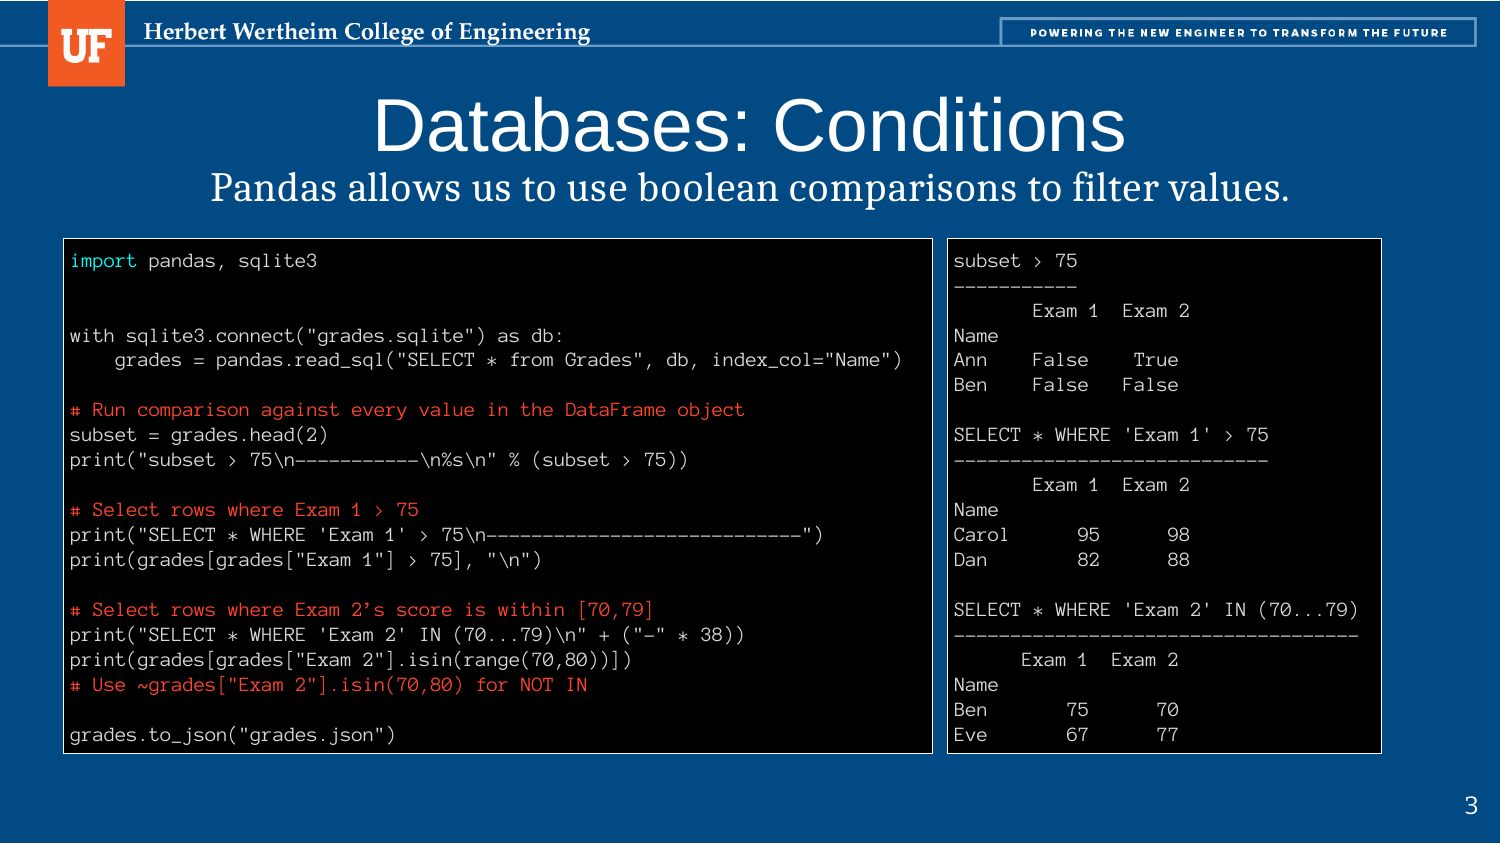

# Databases: Conditions
Pandas allows us to use boolean comparisons to filter values.
import pandas, sqlite3

with sqlite3.connect("grades.sqlite") as db:
    grades = pandas.read_sql("SELECT * from Grades", db, index_col="Name")

# Run comparison against every value in the DataFrame object
subset = grades.head(2)
print("subset > 75\n-----------\n%s\n" % (subset > 75))

# Select rows where Exam 1 > 75
print("SELECT * WHERE 'Exam 1' > 75\n----------------------------")
print(grades[grades["Exam 1"] > 75], "\n")

# Select rows where Exam 2’s score is within [70,79]
print("SELECT * WHERE 'Exam 2' IN (70...79)\n" + ("-" * 38))
print(grades[grades["Exam 2"].isin(range(70,80))])
# Use ~grades["Exam 2"].isin(70,80) for NOT IN

grades.to_json("grades.json")
subset > 75
-----------
       Exam 1  Exam 2
Name
Ann    False    True
Ben    False   False

SELECT * WHERE 'Exam 1' > 75
----------------------------
       Exam 1  Exam 2
Name
Carol      95      98
Dan        82      88

SELECT * WHERE 'Exam 2' IN (70...79)
------------------------------------
      Exam 1  Exam 2
Name
Ben       75      70
Eve       67      77
3